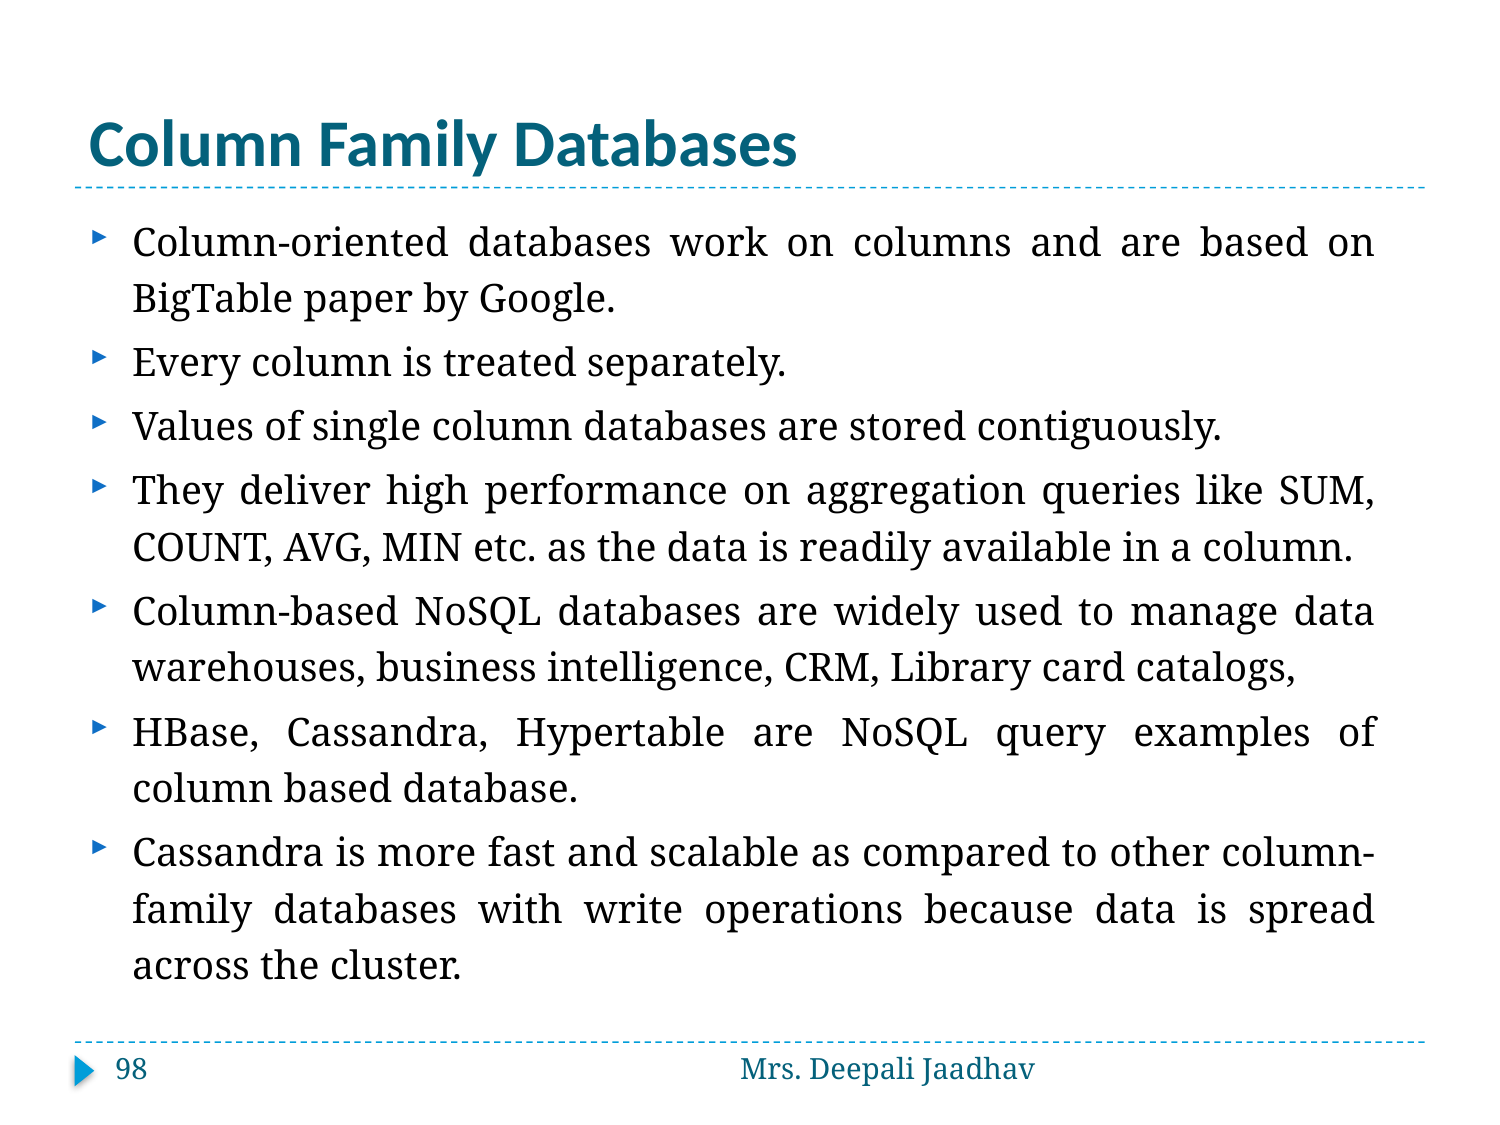

Column Family Databases
Column-oriented databases work on columns and are based on BigTable paper by Google.
Every column is treated separately.
Values of single column databases are stored contiguously.
They deliver high performance on aggregation queries like SUM, COUNT, AVG, MIN etc. as the data is readily available in a column.
Column-based NoSQL databases are widely used to manage data warehouses, business intelligence, CRM, Library card catalogs,
HBase, Cassandra, Hypertable are NoSQL query examples of column based database.
Cassandra is more fast and scalable as compared to other column-family databases with write operations because data is spread across the cluster.

98
Mrs. Deepali Jaadhav